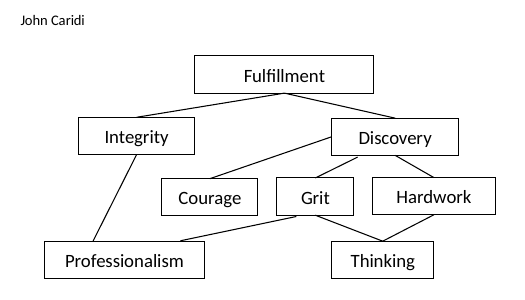

# John Caridi
Fulfillment
Integrity
Discovery
Hardwork
Grit
Courage
Professionalism
Thinking